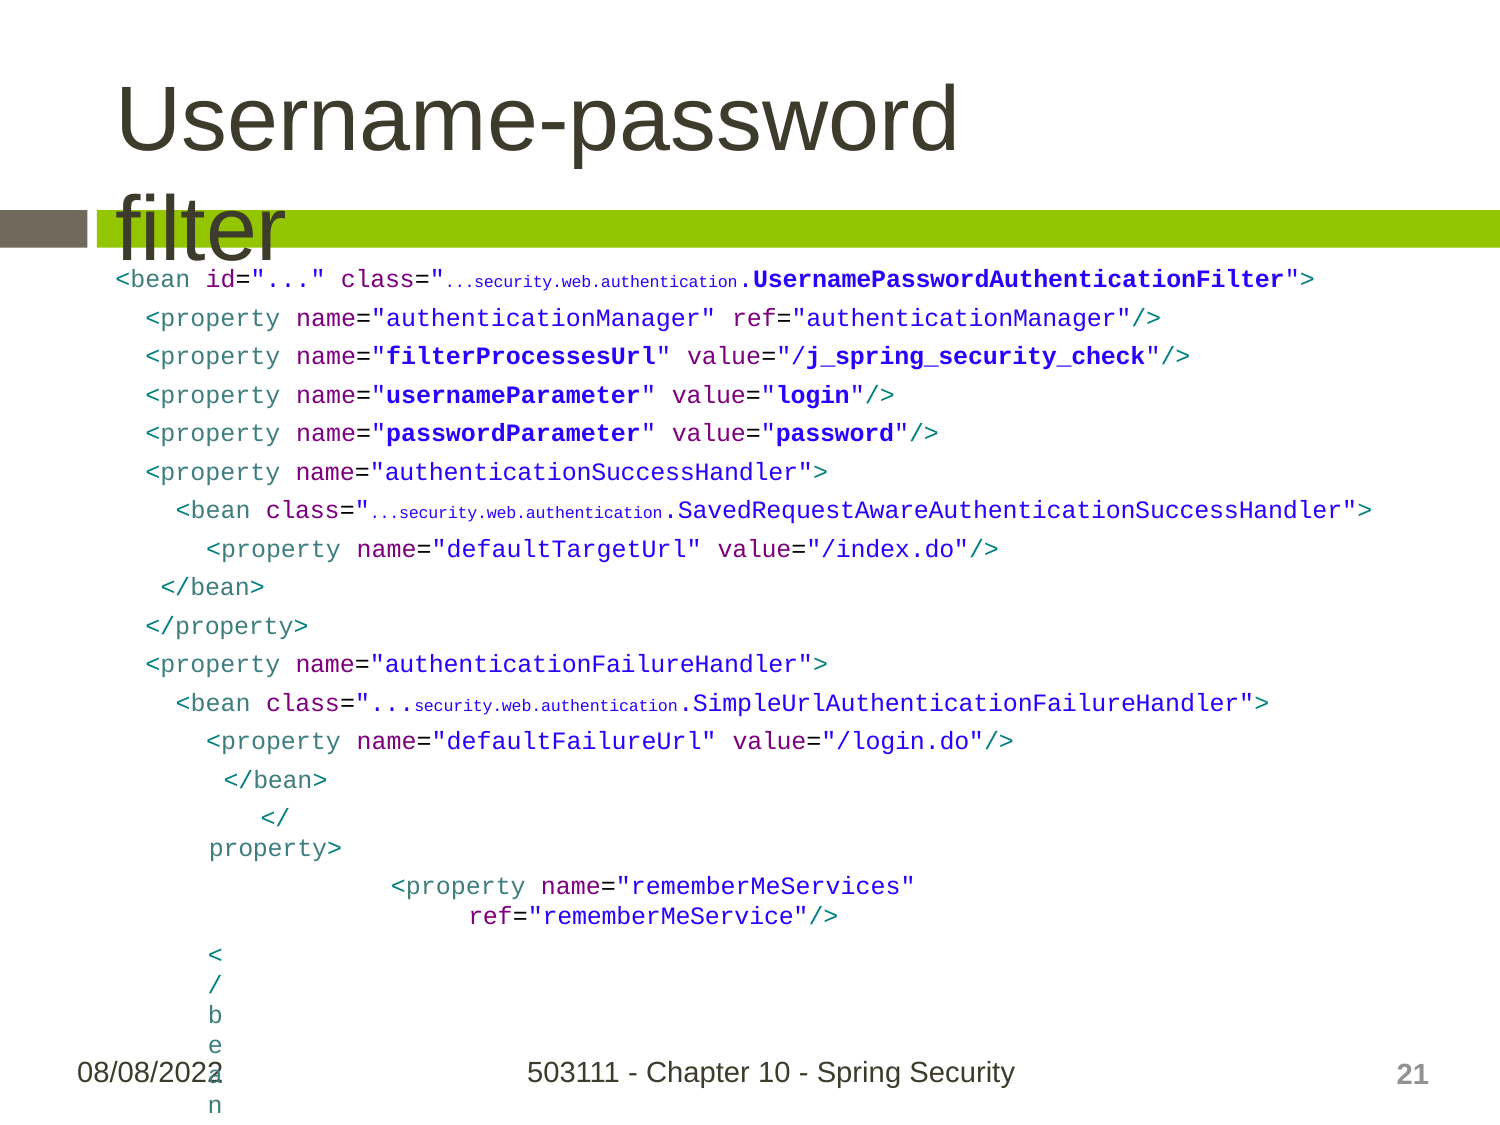

# Username-password filter
<bean id="..." class="...security.web.authentication.UsernamePasswordAuthenticationFilter">
<property name="authenticationManager" ref="authenticationManager"/>
<property name="filterProcessesUrl" value="/j_spring_security_check"/>
<property name="usernameParameter" value="login"/>
<property name="passwordParameter" value="password"/>
<property name="authenticationSuccessHandler">
<bean class="...security.web.authentication.SavedRequestAwareAuthenticationSuccessHandler">
<property name="defaultTargetUrl" value="/index.do"/>
</bean>
</property>
<property name="authenticationFailureHandler">
<bean class="...security.web.authentication.SimpleUrlAuthenticationFailureHandler">
<property name="defaultFailureUrl" value="/login.do"/>
</bean>
</property>
<property name="rememberMeServices" ref="rememberMeService"/>
</bean>
21
08/08/2022
503111 - Chapter 10 - Spring Security